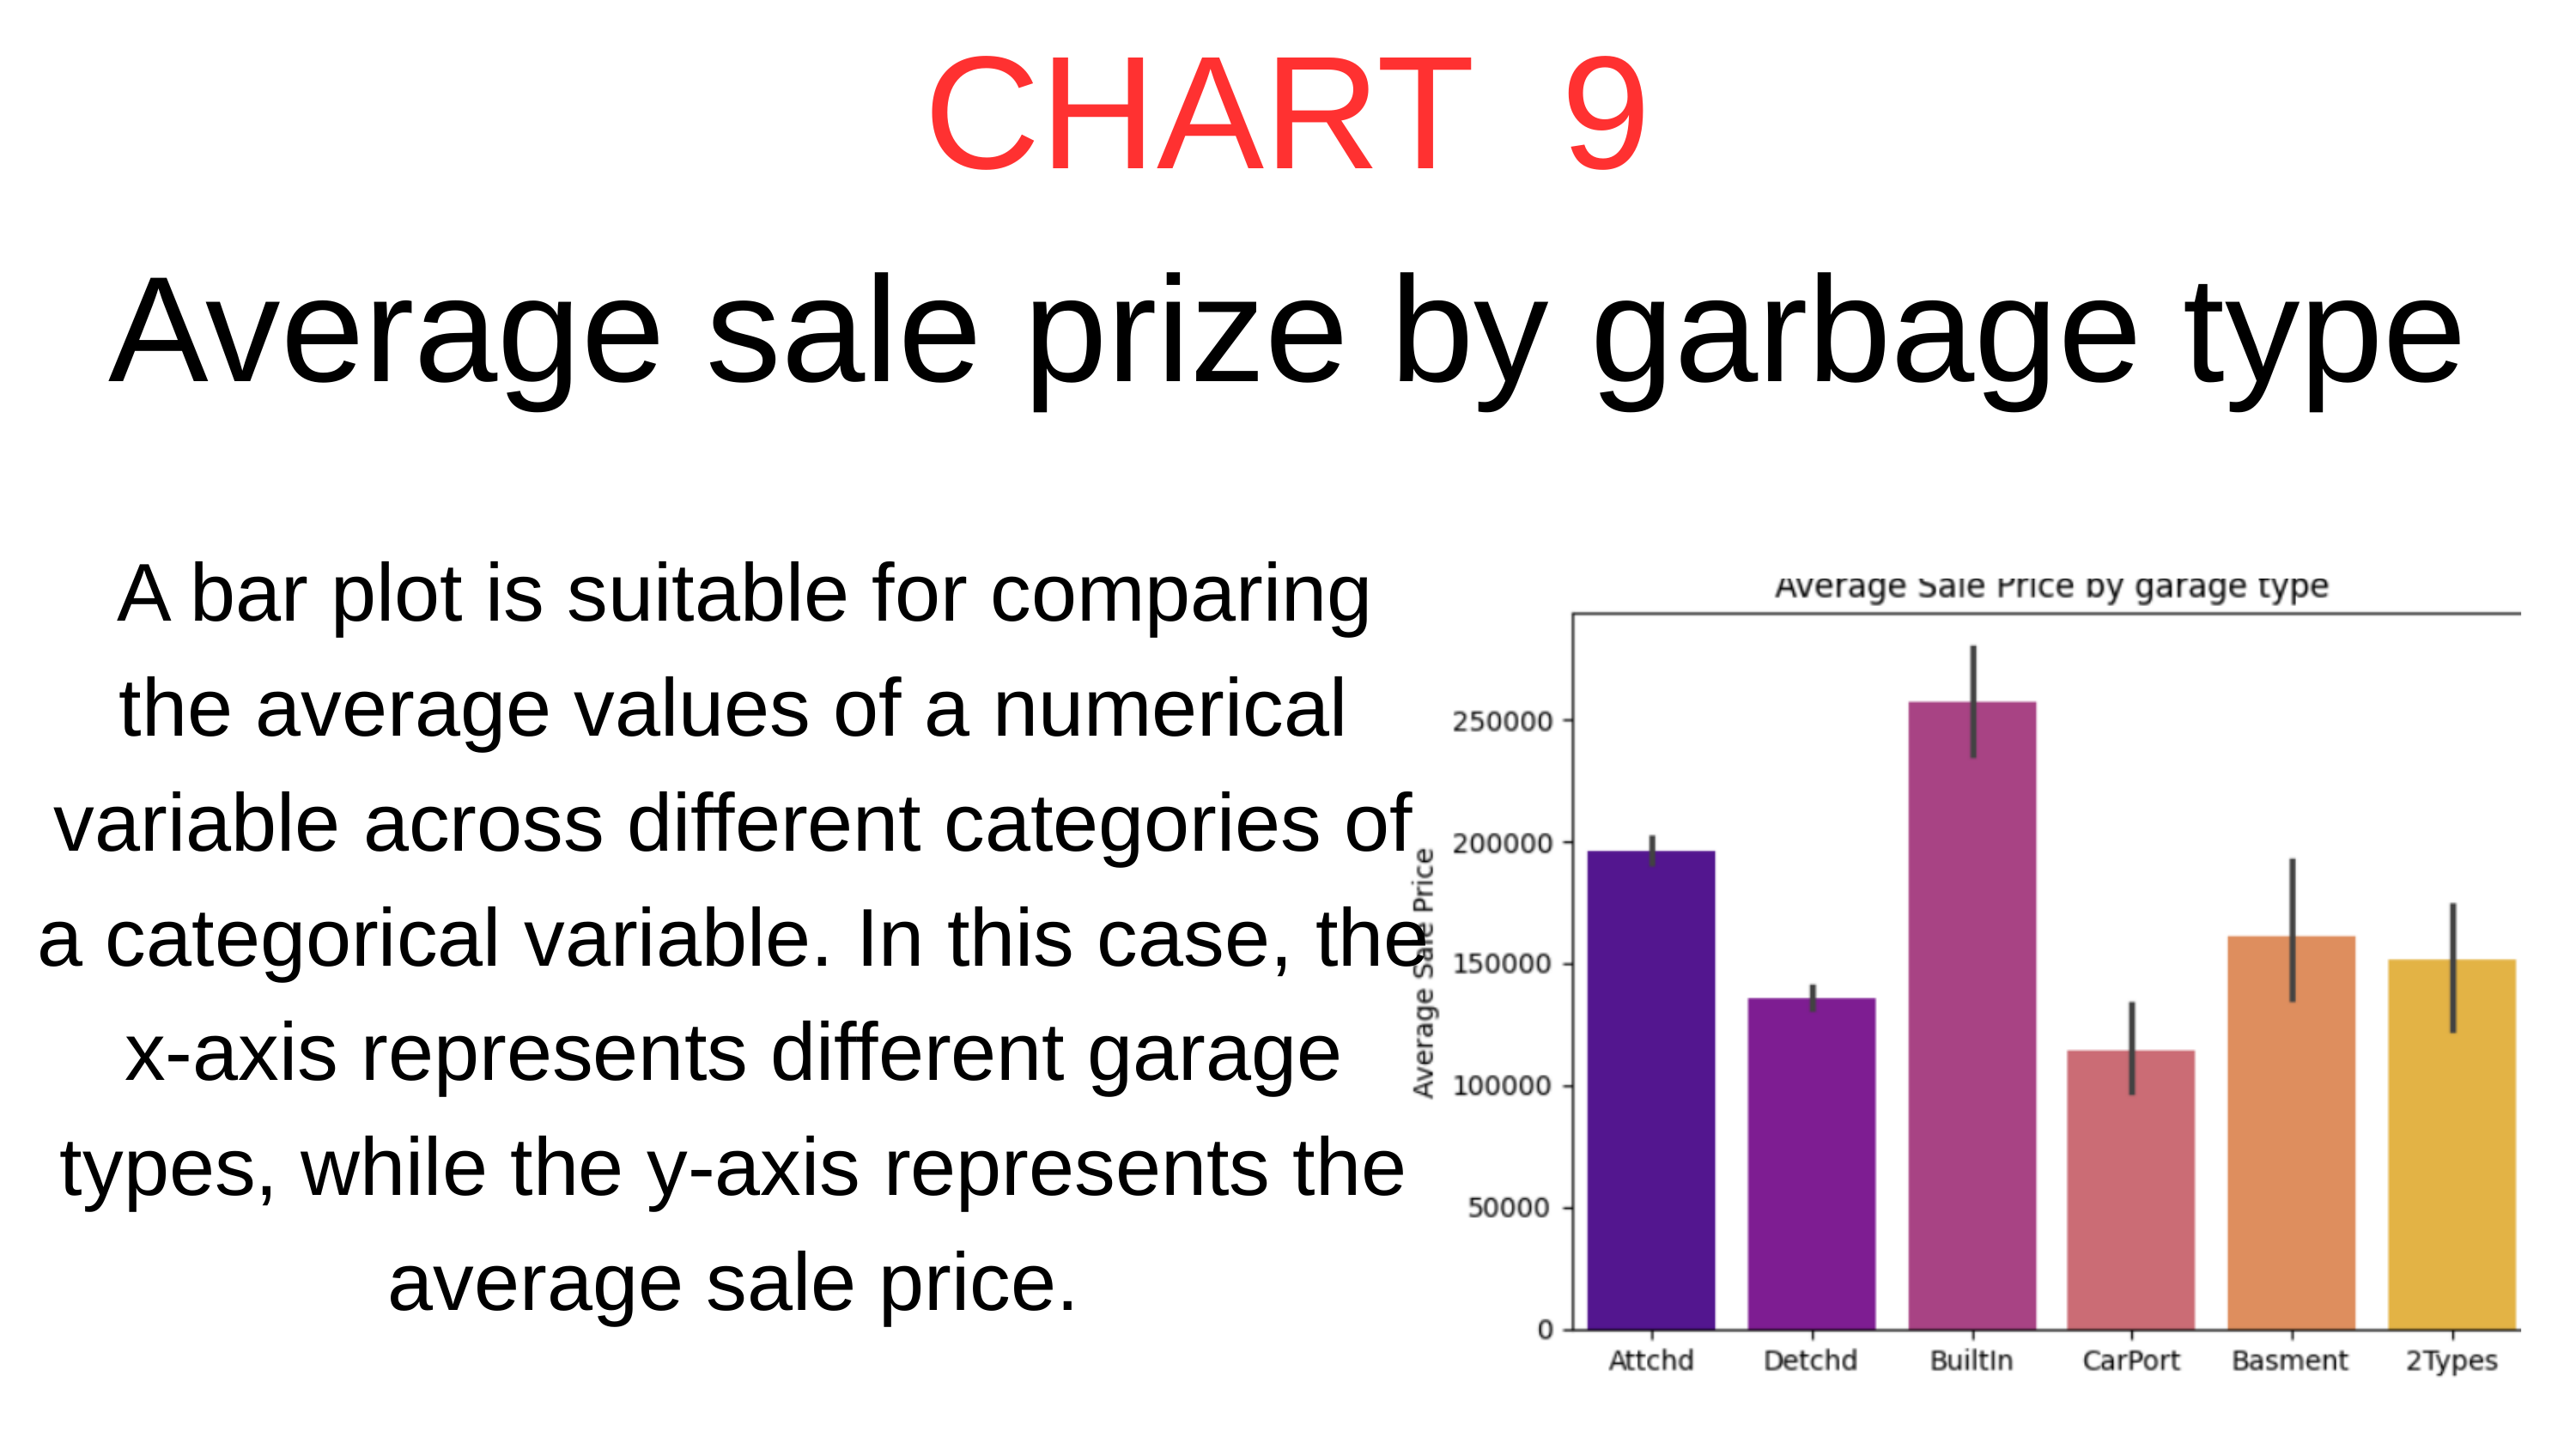

CHART  9
Average sale prize by garbage type
 A bar plot is suitable for comparing the average values of a numerical variable across different categories of a categorical variable. In this case, the x-axis represents different garage types, while the y-axis represents the average sale price.